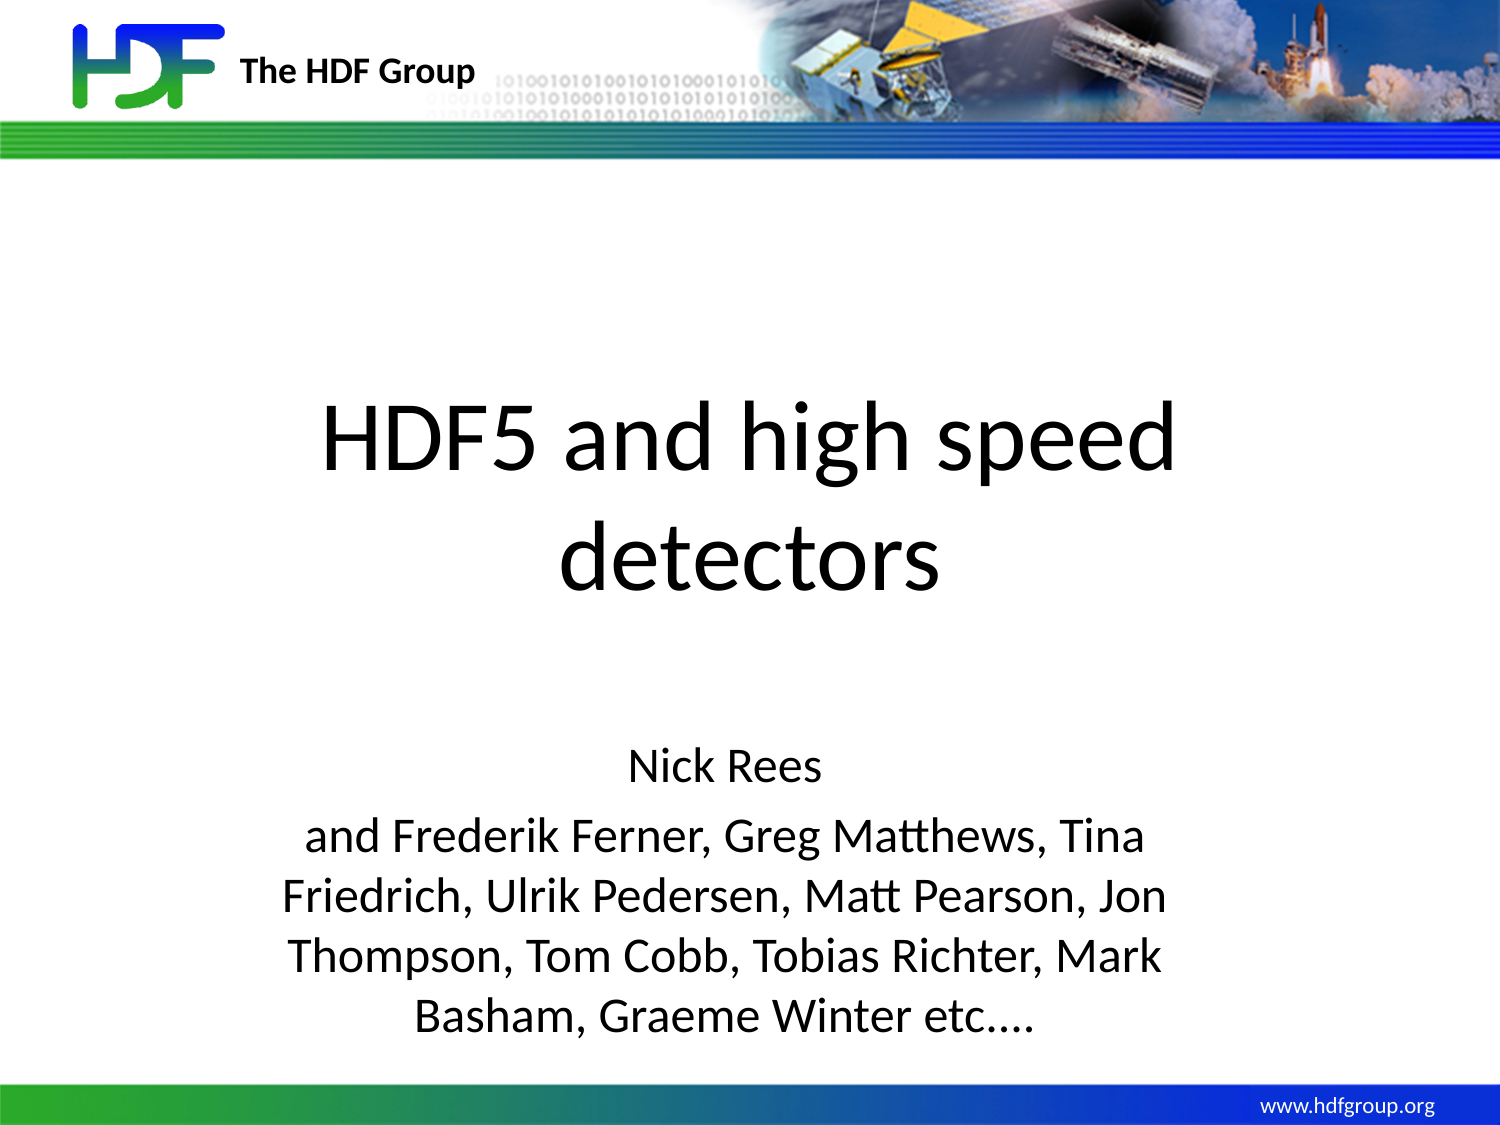

# HDF5 and high speed detectors
Nick Rees
and Frederik Ferner, Greg Matthews, Tina Friedrich, Ulrik Pedersen, Matt Pearson, Jon Thompson, Tom Cobb, Tobias Richter, Mark Basham, Graeme Winter etc....